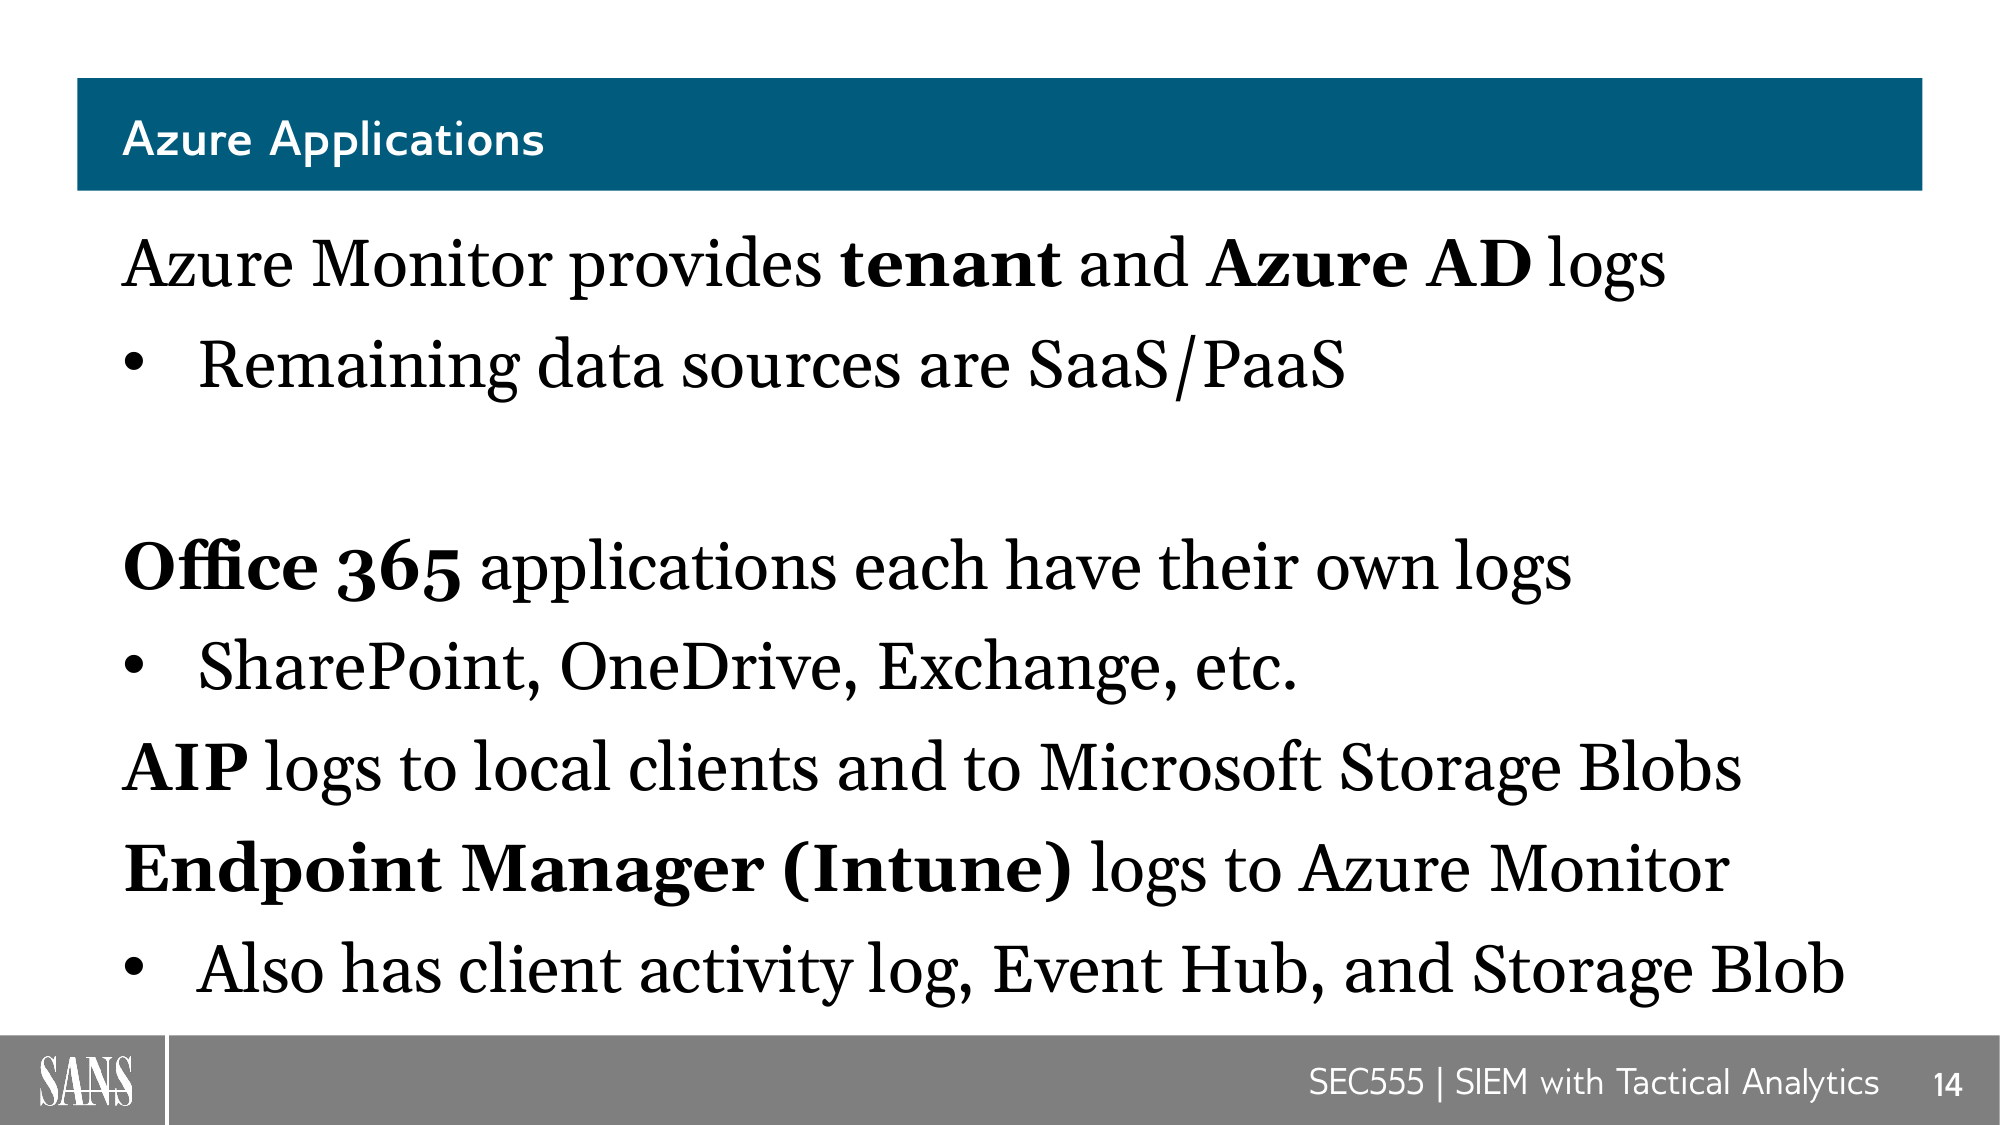

# Azure Applications
Azure Monitor provides tenant and Azure AD logs
Remaining data sources are SaaS/PaaS

Office 365 applications each have their own logs
SharePoint, OneDrive, Exchange, etc.
AIP logs to local clients and to Microsoft Storage Blobs
Endpoint Manager (Intune) logs to Azure Monitor
Also has client activity log, Event Hub, and Storage Blob